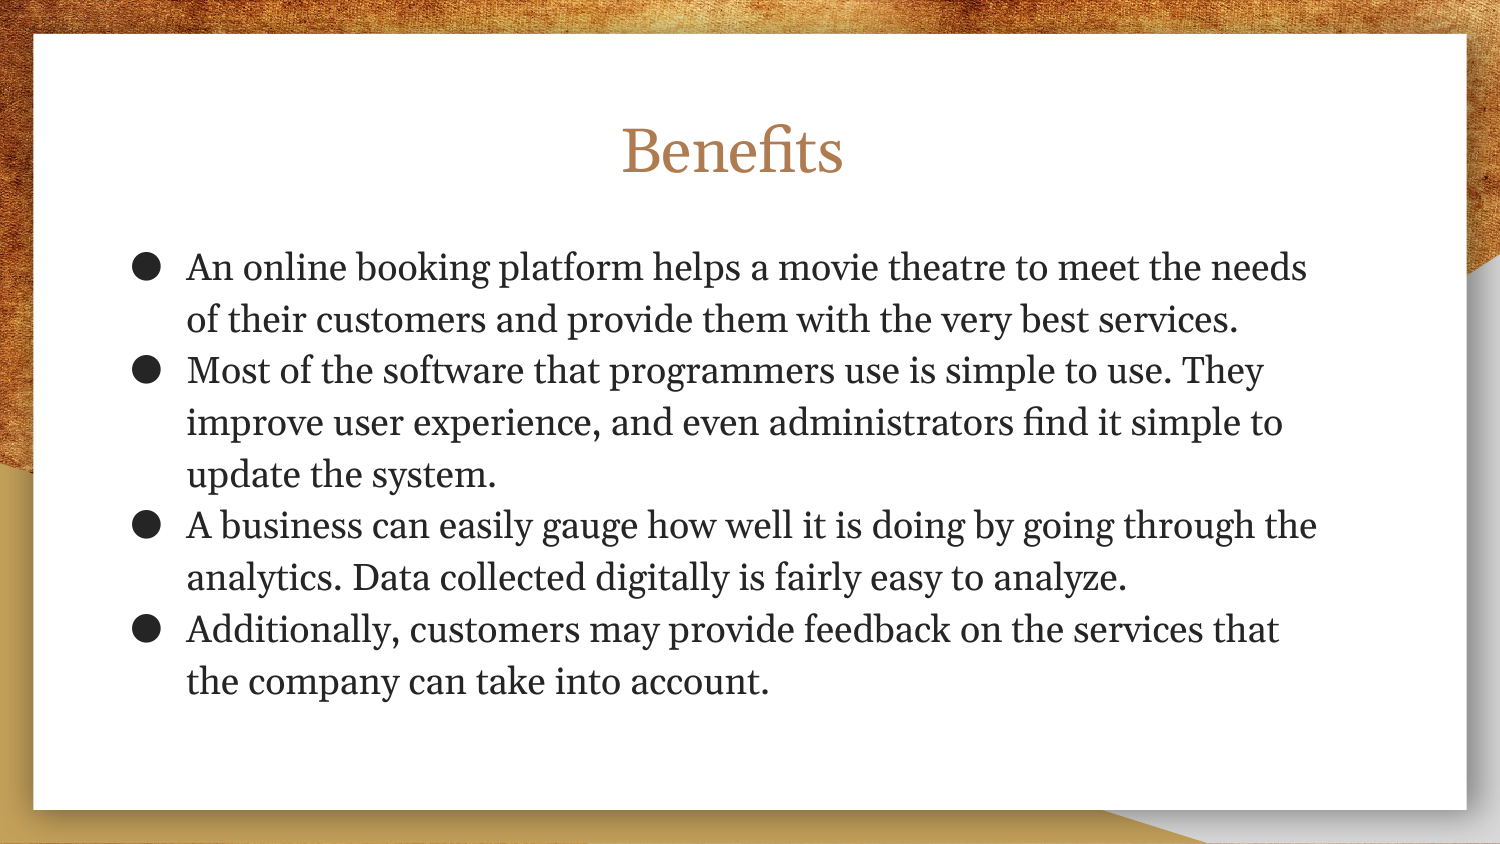

# Benefits
An online booking platform helps a movie theatre to meet the needs of their customers and provide them with the very best services.
Most of the software that programmers use is simple to use. They improve user experience, and even administrators find it simple to update the system.
A business can easily gauge how well it is doing by going through the analytics. Data collected digitally is fairly easy to analyze.
Additionally, customers may provide feedback on the services that the company can take into account.